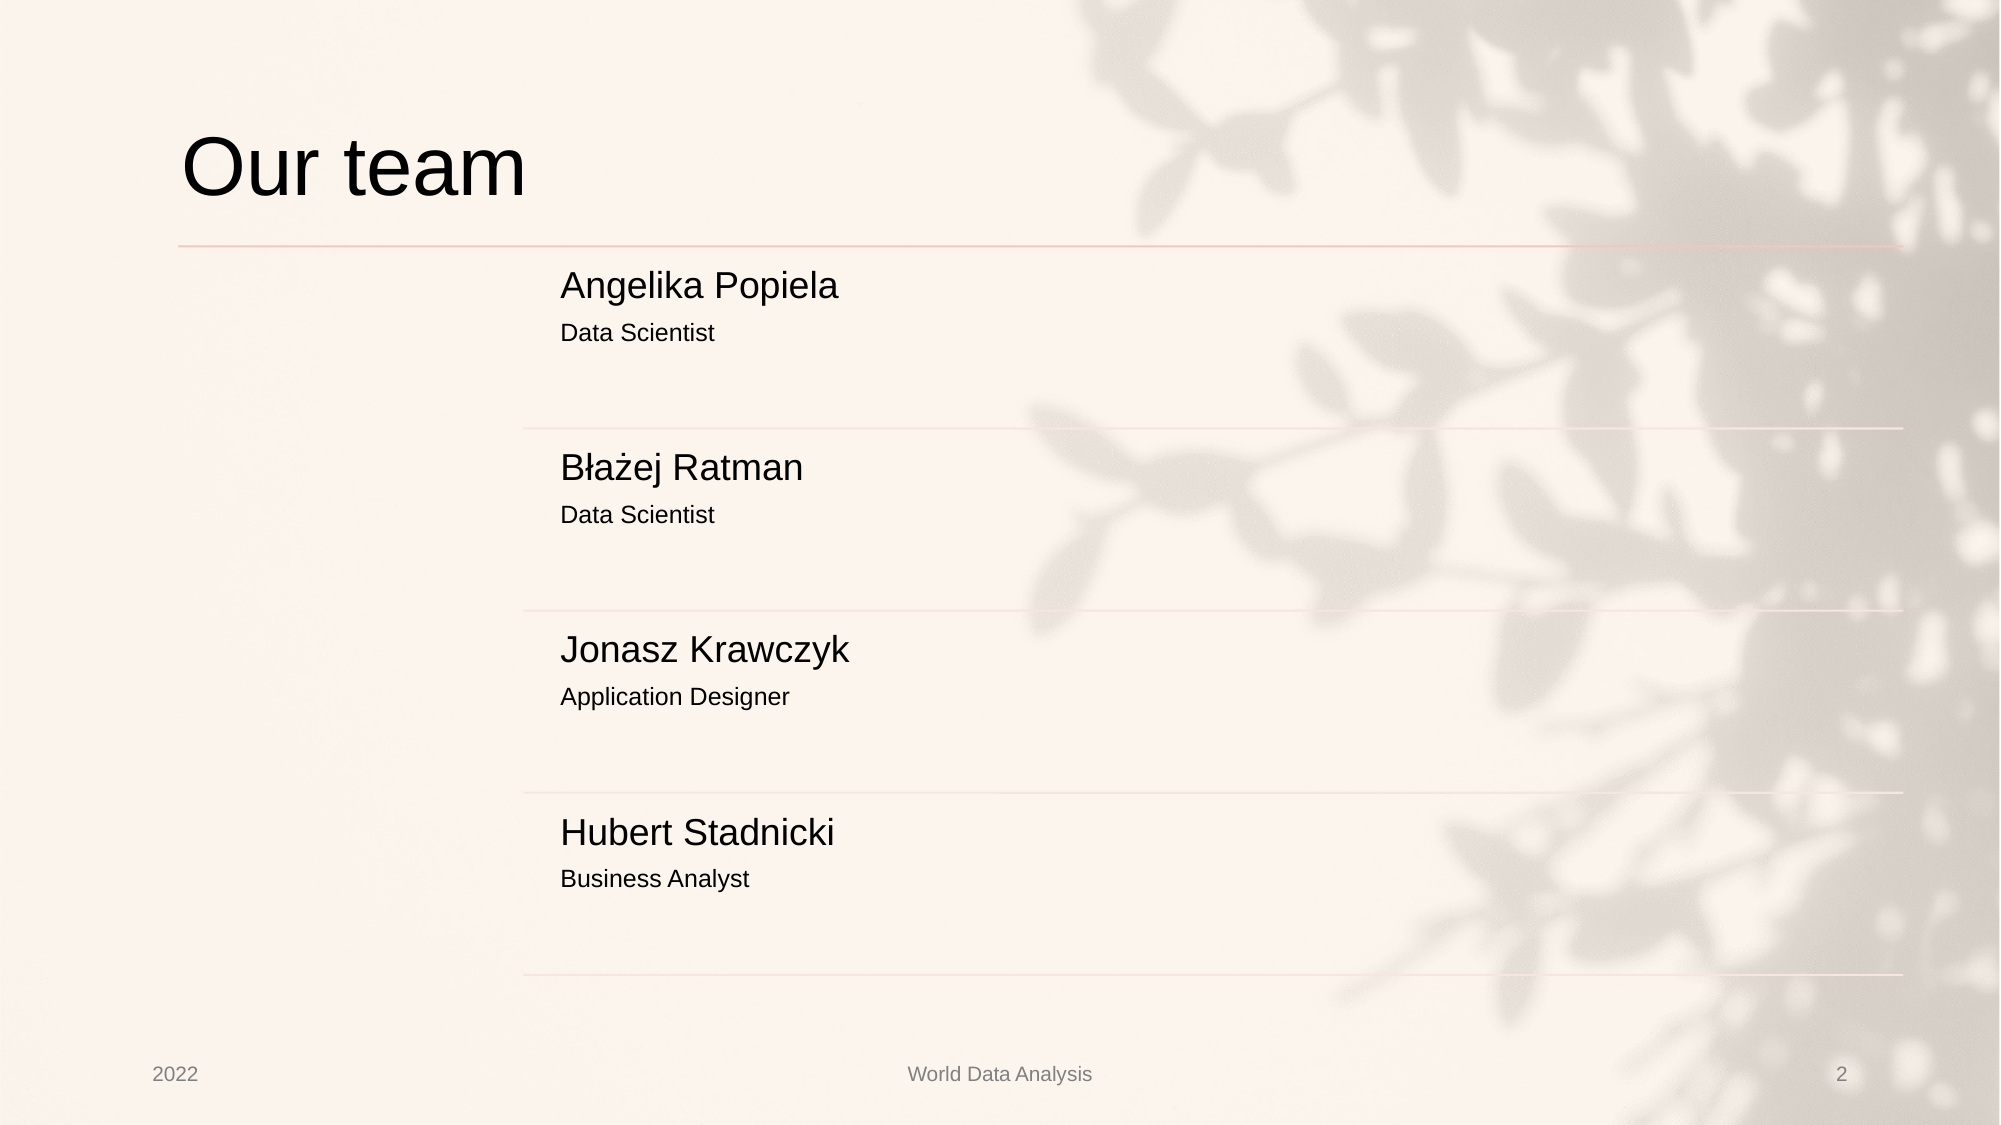

# Our team

Angelika Popiela
Data Scientist
Błażej Ratman
Data Scientist
Jonasz Krawczyk
Application Designer
Hubert Stadnicki
Business Analyst
2022
World Data Analysis
2